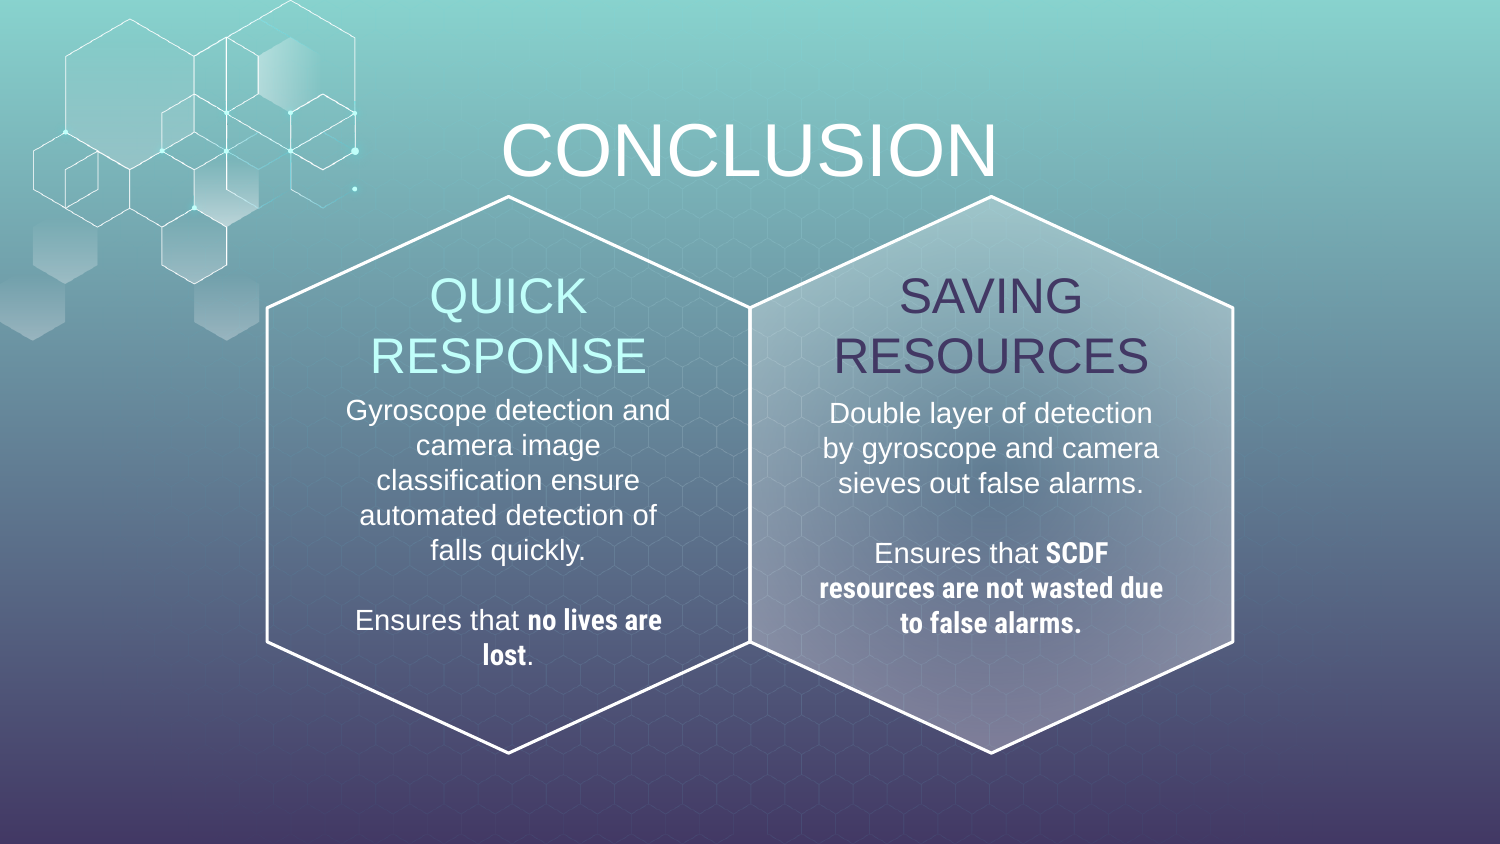

# CONCLUSION

SAVING RESOURCES
QUICK RESPONSE
Gyroscope detection and camera image classification ensure automated detection of falls quickly.

Ensures that no lives are lost.
Double layer of detection by gyroscope and camera sieves out false alarms.

Ensures that SCDF resources are not wasted due to false alarms.